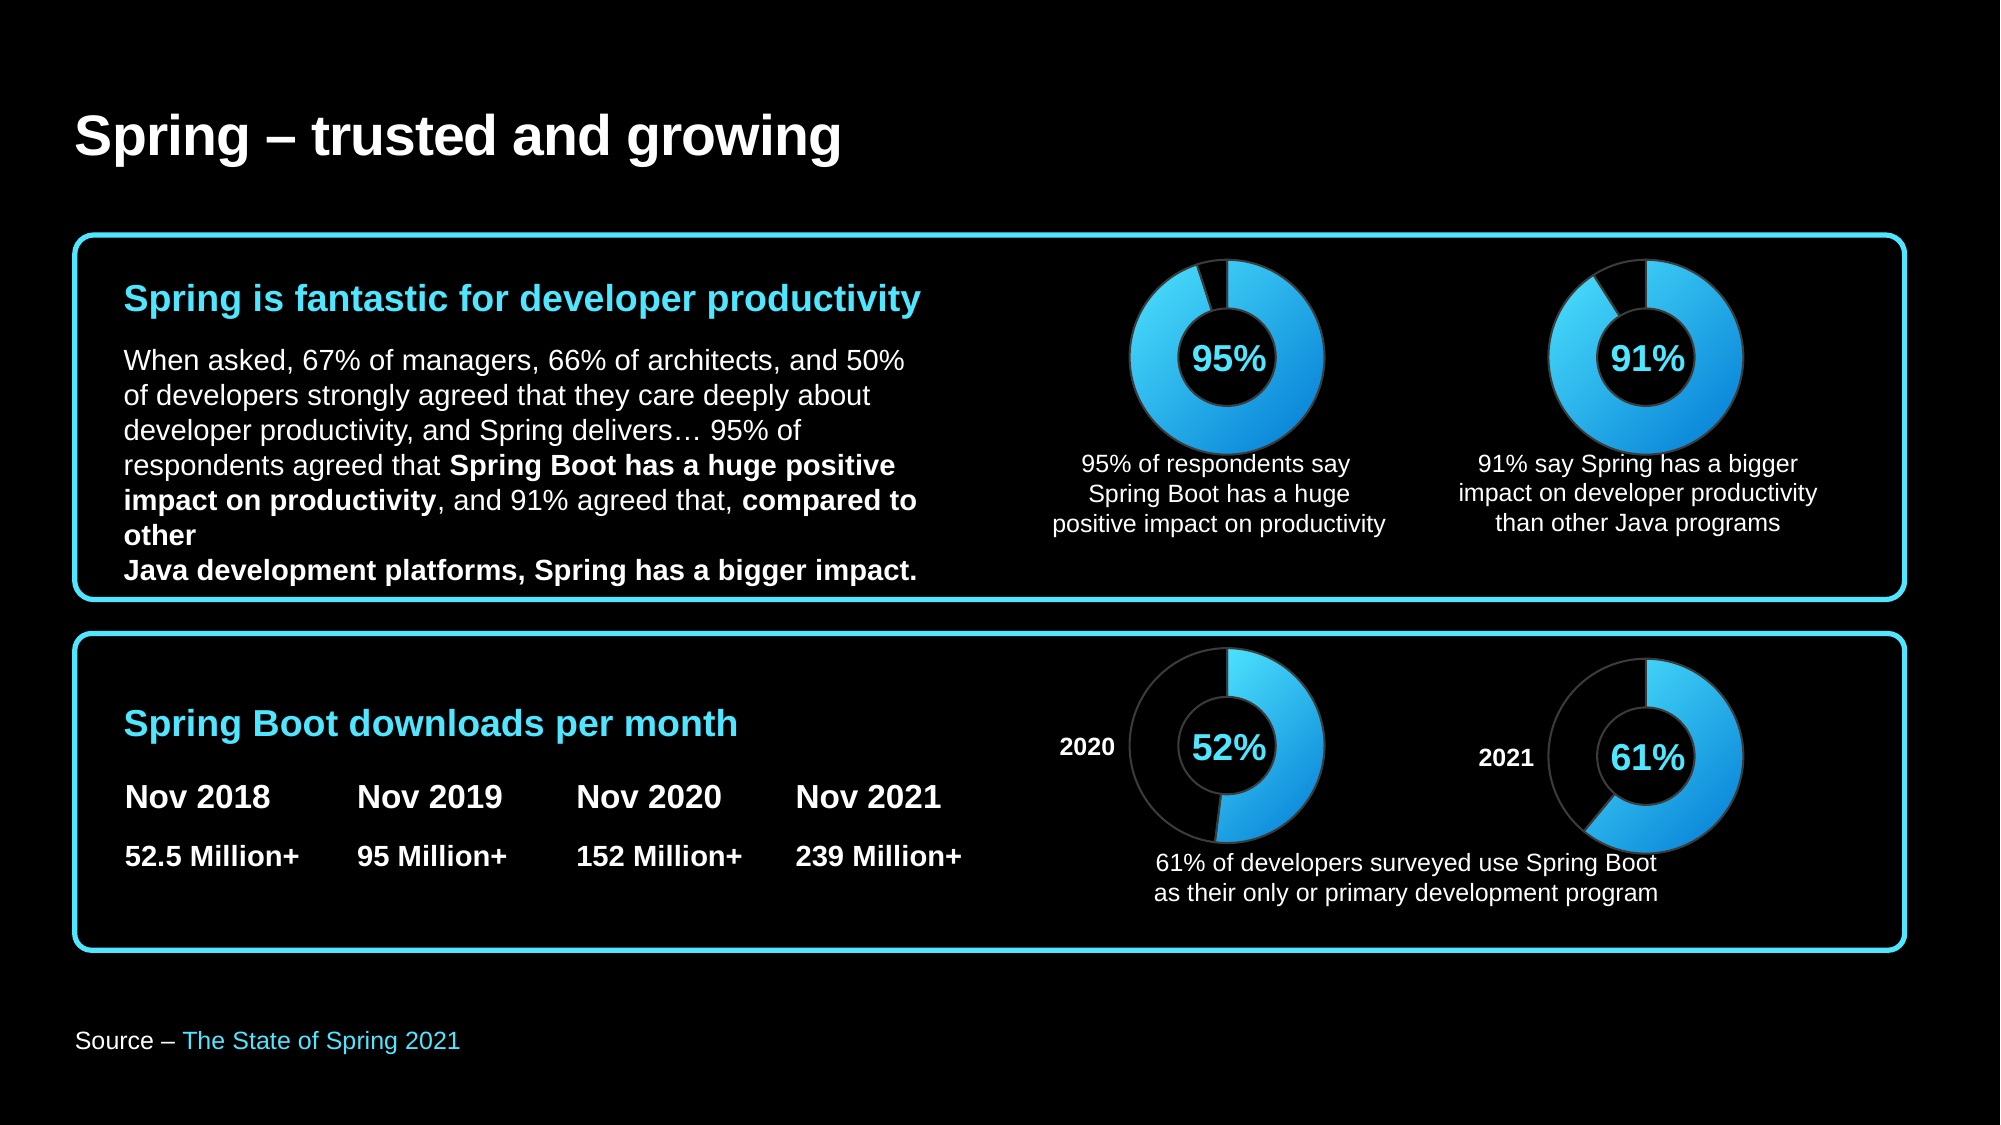

# Spring – trusted and growing

### Chart

| Category | Sales |
|---|---|
| 1st Qtr | 95.0 |
| 2nd Qtr | 5.0 |
95%

### Chart

| Category | Sales |
|---|---|
| 1st Qtr | 91.0 |
| 2nd Qtr | 9.0 |
91%
Spring is fantastic for developer productivity
When asked, 67% of managers, 66% of architects, and 50%
of developers strongly agreed that they care deeply about developer productivity, and Spring delivers… 95% of respondents agreed that Spring Boot has a huge positive impact on productivity, and 91% agreed that, compared to other
Java development platforms, Spring has a bigger impact.
91% say Spring has a bigger impact on developer productivity than other Java programs
95% of respondents say
Spring Boot has a huge positive impact on productivity

### Chart

| Category | Sales |
|---|---|
| 1st Qtr | 52.0 |
| 2nd Qtr | 48.0 |
52%
2020

### Chart

| Category | Sales |
|---|---|
| 1st Qtr | 61.0 |
| 2nd Qtr | 39.0 |
61%
2021
Spring Boot downloads per month
| Nov 2018 | Nov 2019 | Nov 2020 | Nov 2021 |
| --- | --- | --- | --- |
| 52.5 Million+ | 95 Million+ | 152 Million+ | 239 Million+ |
61% of developers surveyed use Spring Boot as their only or primary development program
Source – The State of Spring 2021